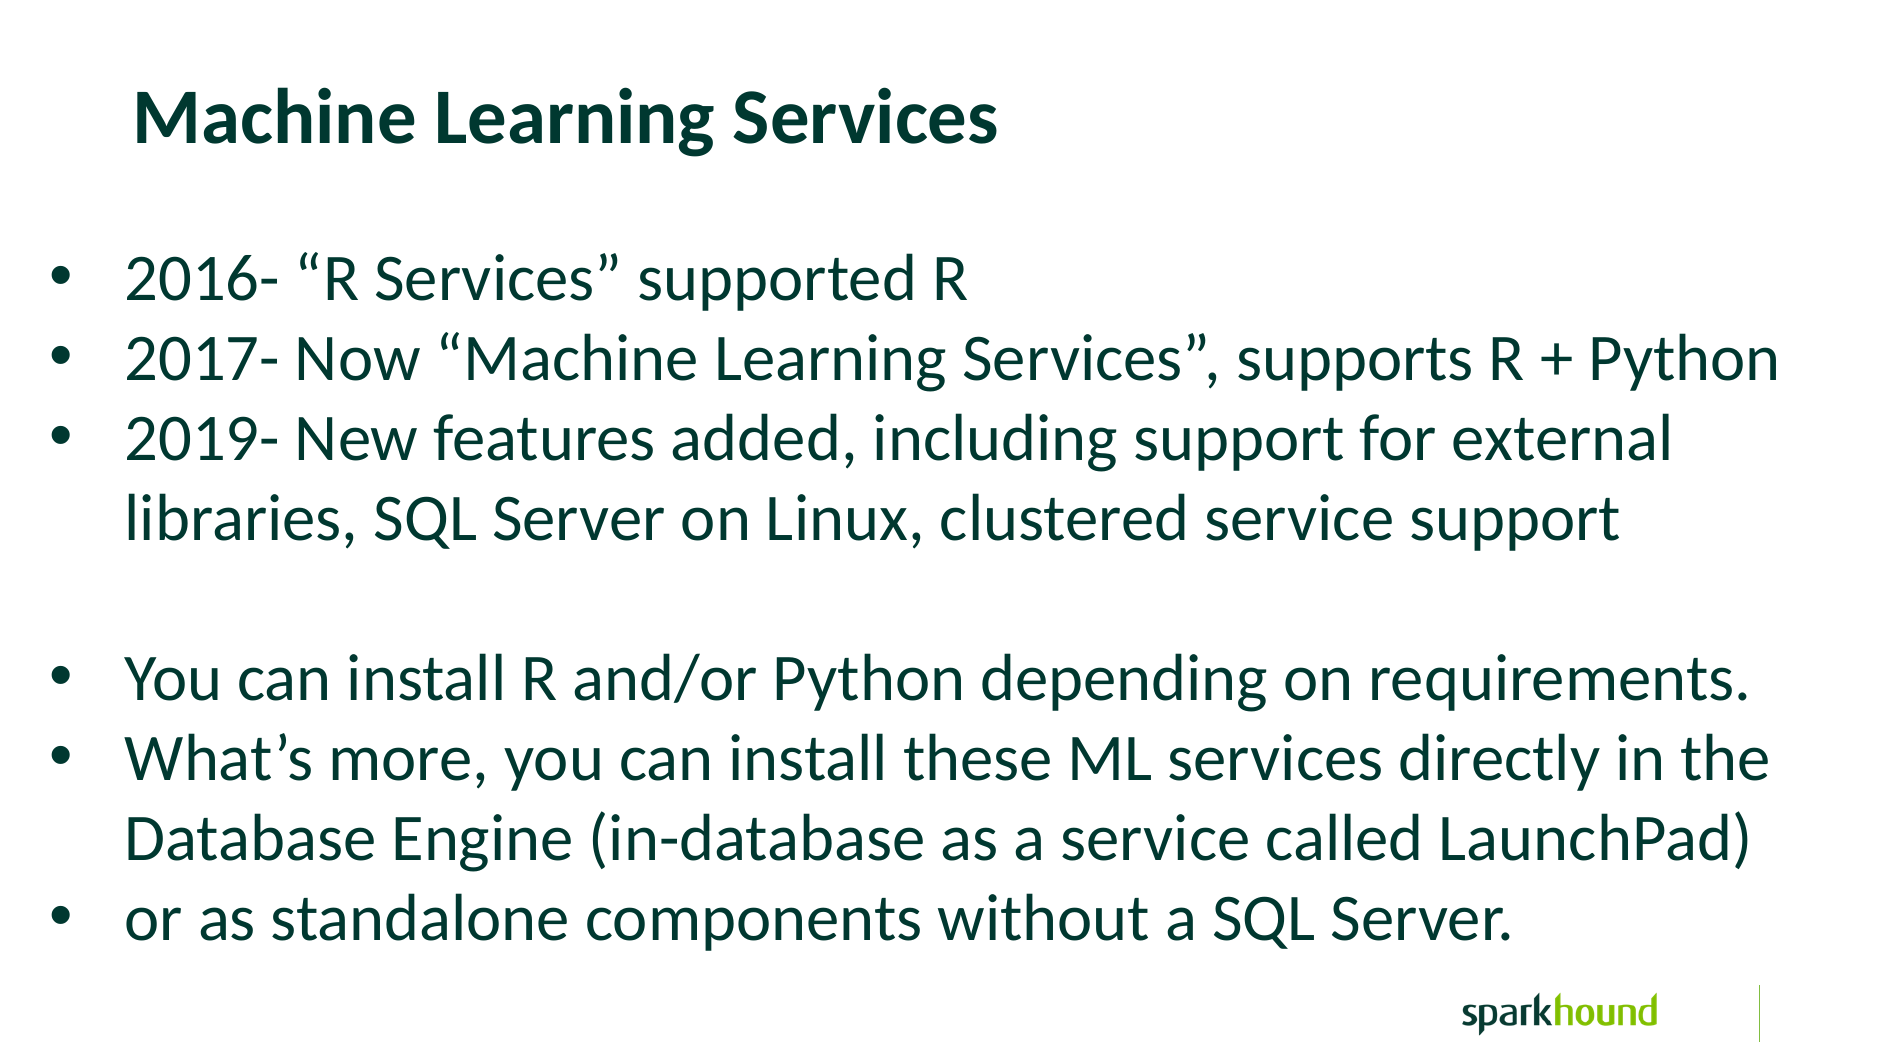

Machine Learning Services
2016- “R Services” supported R
2017- Now “Machine Learning Services”, supports R + Python
2019- New features added, including support for external libraries, SQL Server on Linux, clustered service support

You can install R and/or Python depending on requirements.
What’s more, you can install these ML services directly in the Database Engine (in-database as a service called LaunchPad)
or as standalone components without a SQL Server.